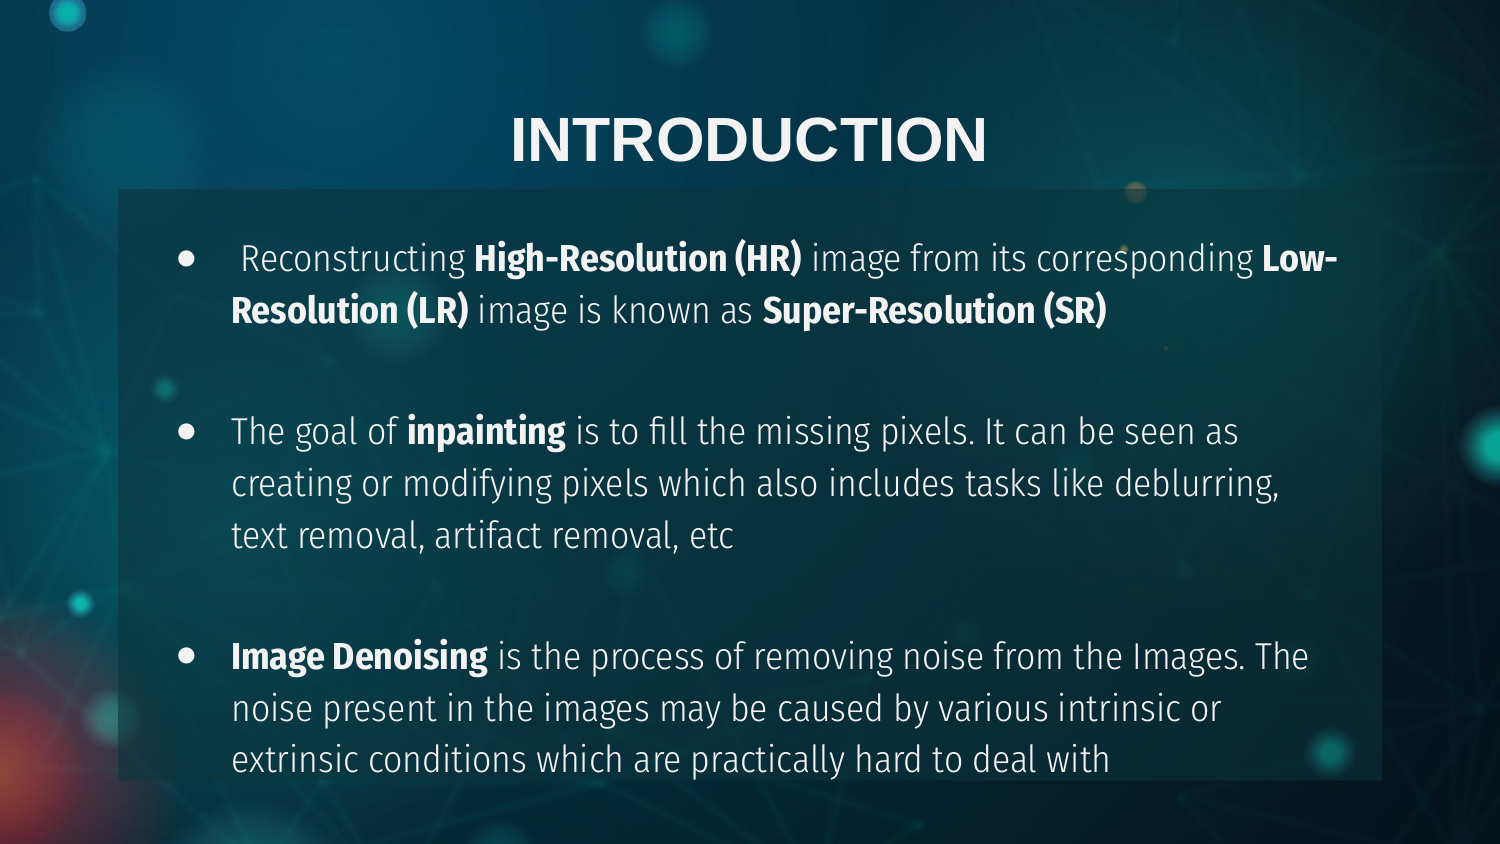

# INTRODUCTION
 Reconstructing High-Resolution (HR) image from its corresponding Low-Resolution (LR) image is known as Super-Resolution (SR)

The goal of inpainting is to fill the missing pixels. It can be seen as creating or modifying pixels which also includes tasks like deblurring, text removal, artifact removal, etc

Image Denoising is the process of removing noise from the Images. The noise present in the images may be caused by various intrinsic or extrinsic conditions which are practically hard to deal with